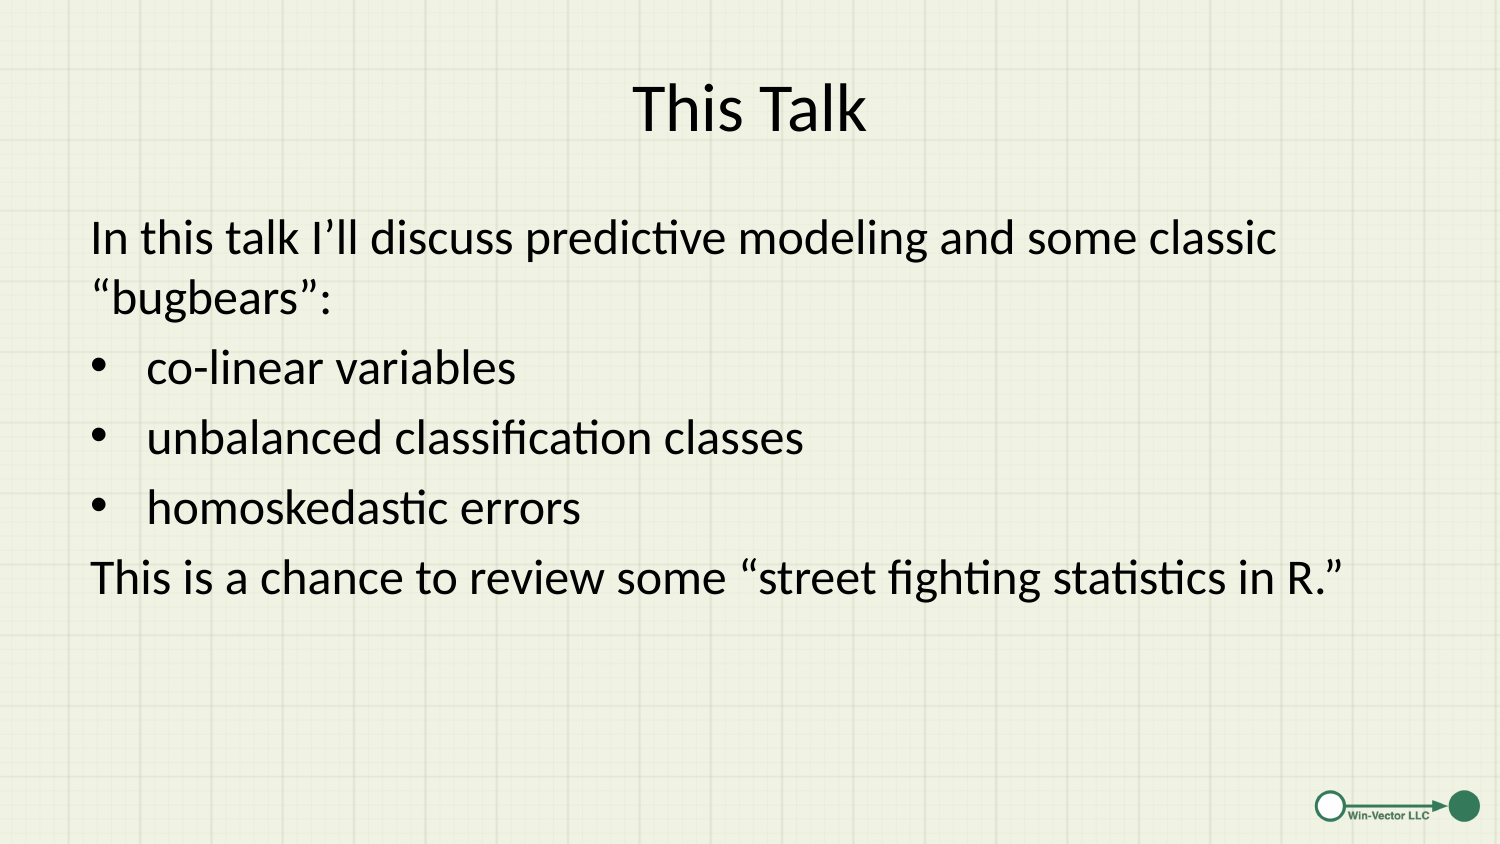

# This Talk
In this talk I’ll discuss predictive modeling and some classic “bugbears”:
co-linear variables
unbalanced classification classes
homoskedastic errors
This is a chance to review some “street fighting statistics in R.”